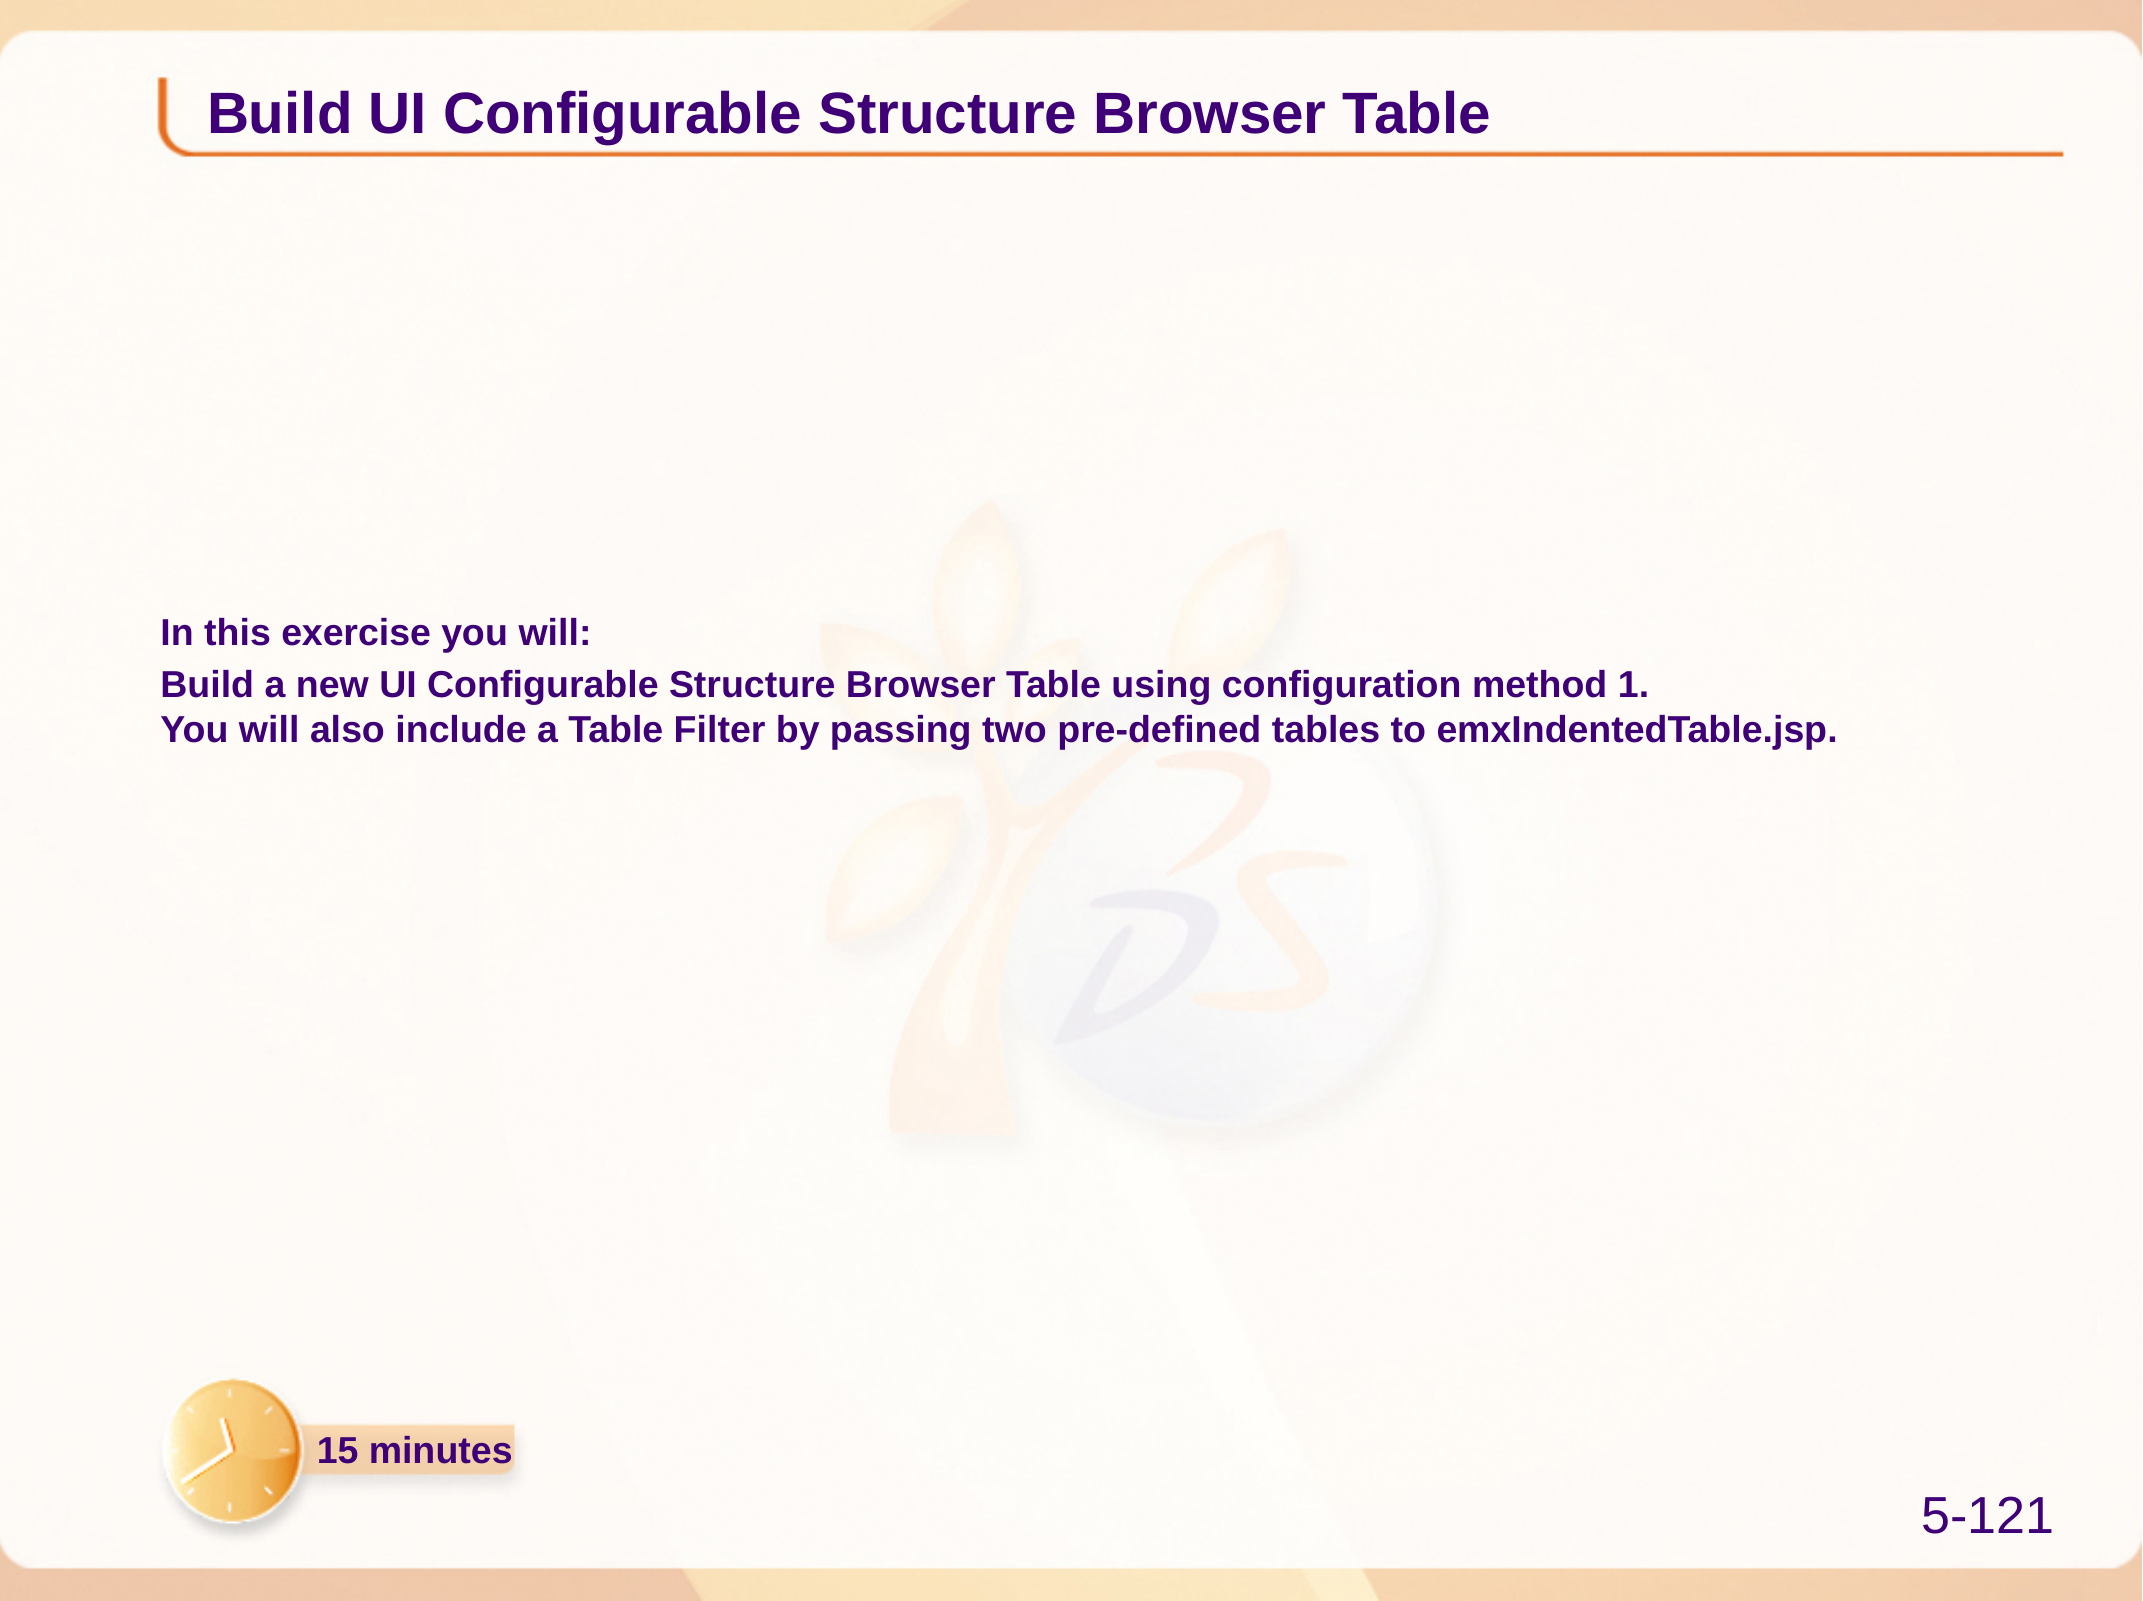

# Build UI Configurable Structure Browser Table
In this exercise you will:
Build a new UI Configurable Structure Browser Table using configuration method 1.
You will also include a Table Filter by passing two pre-defined tables to emxIndentedTable.jsp.

15 minutes
5-121